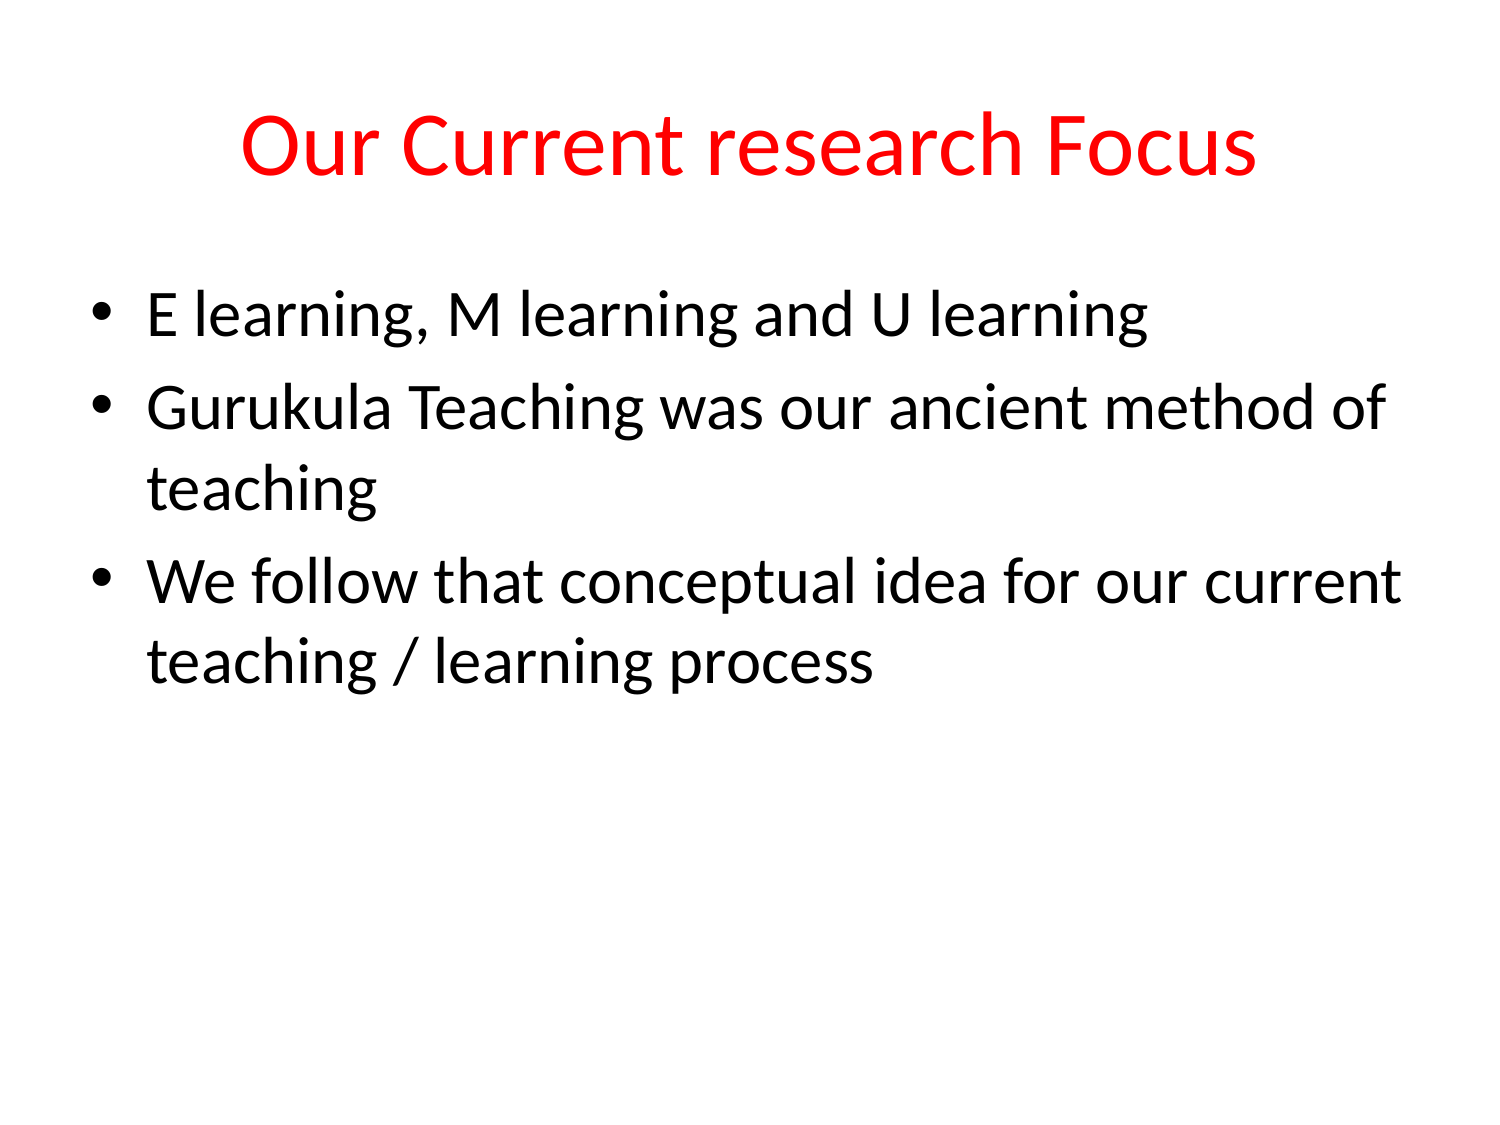

# Our Current research Focus
E learning, M learning and U learning
Gurukula Teaching was our ancient method of teaching
We follow that conceptual idea for our current teaching / learning process